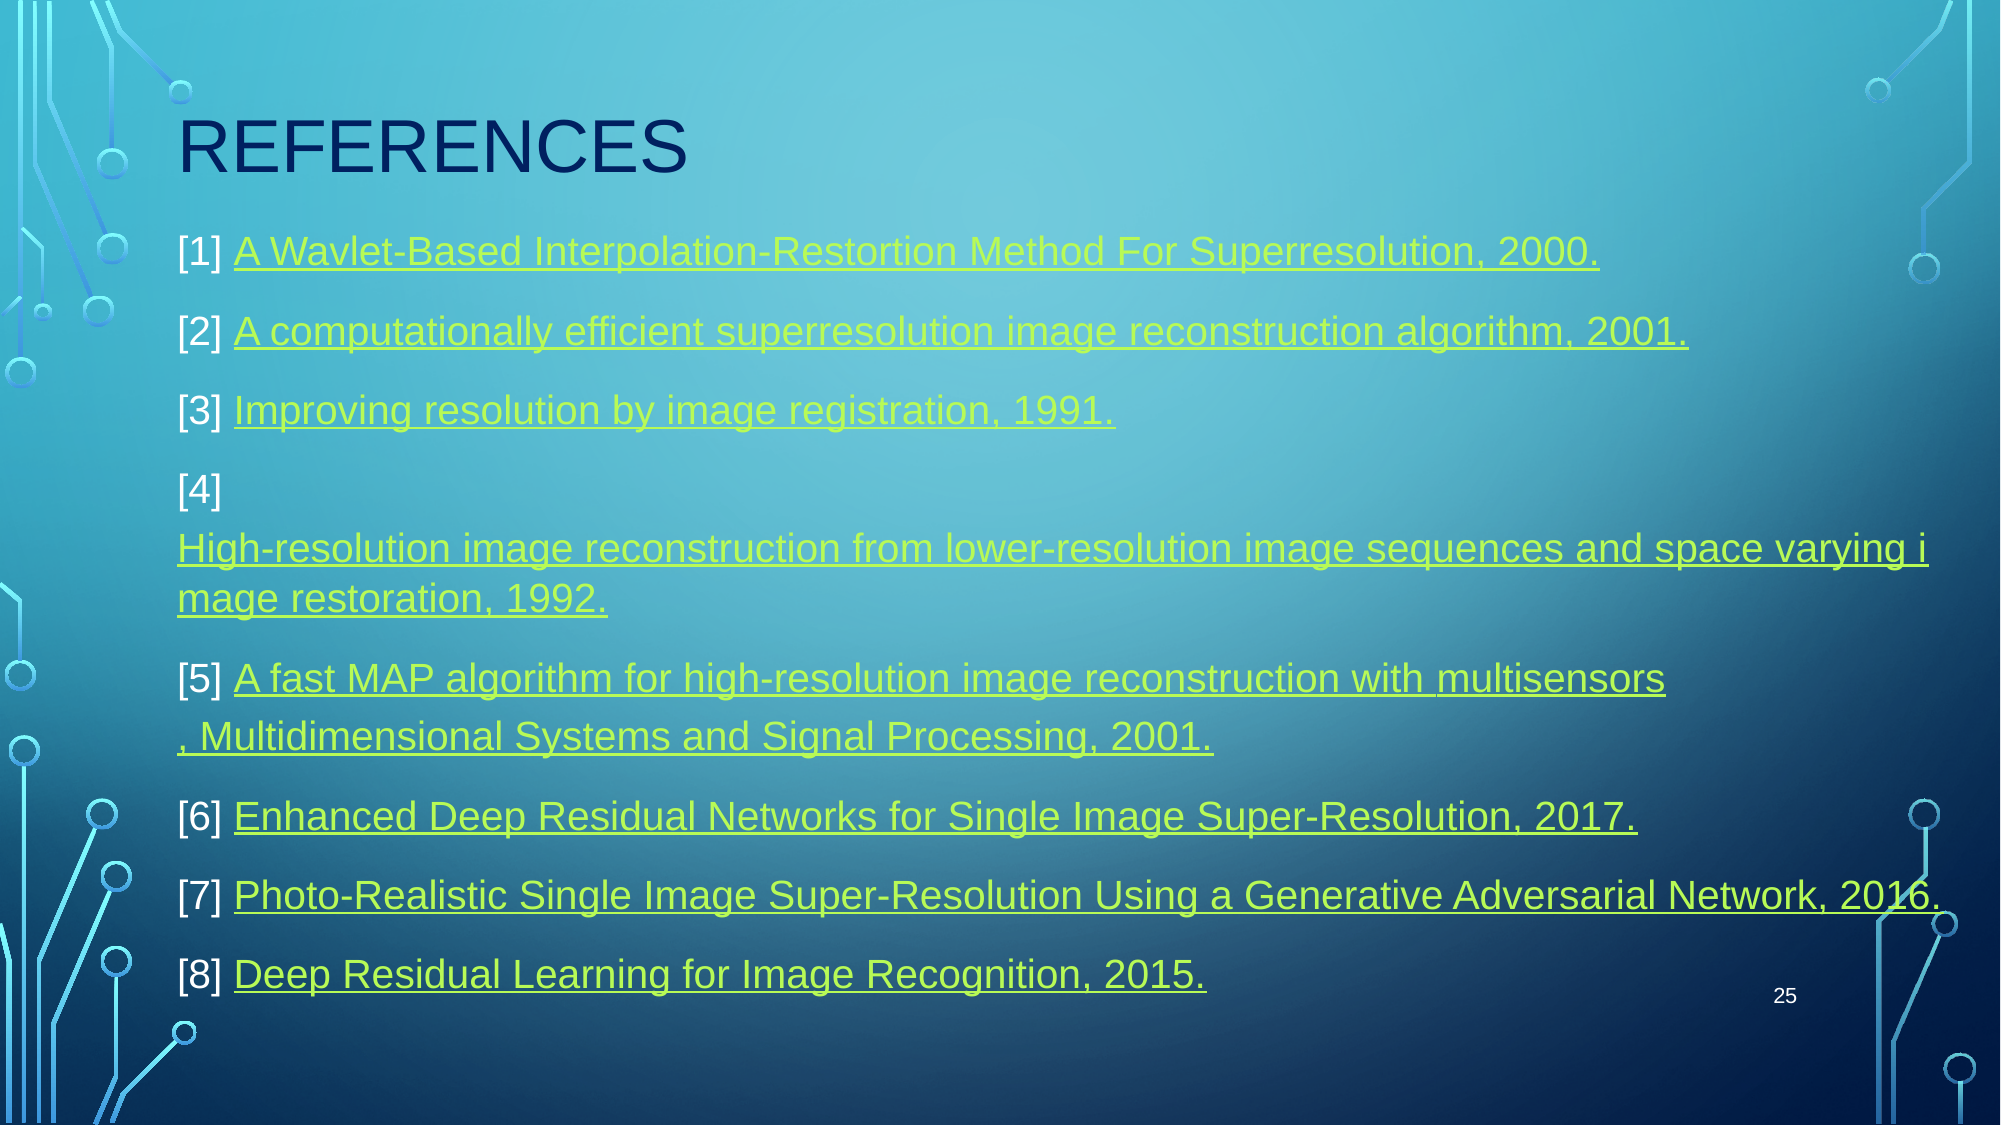

# References
[1] A Wavlet-Based Interpolation-Restortion Method For Superresolution, 2000.
[2] A computationally efficient superresolution image reconstruction algorithm, 2001.
[3] Improving resolution by image registration, 1991.
[4] High-resolution image reconstruction from lower-resolution image sequences and space varying image restoration, 1992.
[5] A fast MAP algorithm for high-resolution image reconstruction with multisensors, Multidimensional Systems and Signal Processing, 2001.
[6] Enhanced Deep Residual Networks for Single Image Super-Resolution, 2017.
[7] Photo-Realistic Single Image Super-Resolution Using a Generative Adversarial Network, 2016.
[8] Deep Residual Learning for Image Recognition, 2015.

25